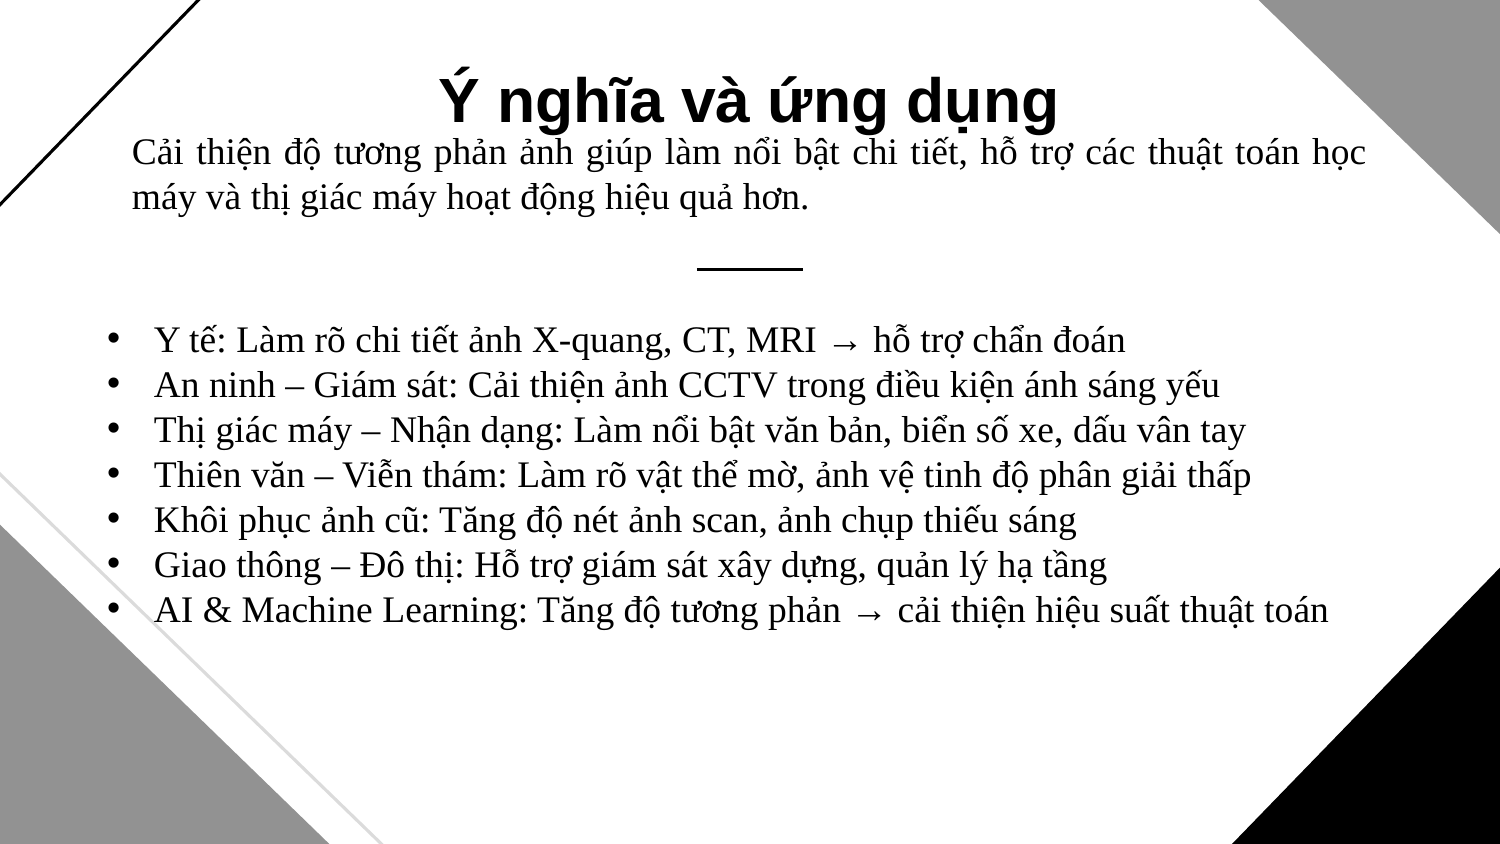

Ý nghĩa và ứng dụng
Cải thiện độ tương phản ảnh giúp làm nổi bật chi tiết, hỗ trợ các thuật toán học máy và thị giác máy hoạt động hiệu quả hơn.
Y tế: Làm rõ chi tiết ảnh X-quang, CT, MRI → hỗ trợ chẩn đoán
An ninh – Giám sát: Cải thiện ảnh CCTV trong điều kiện ánh sáng yếu
Thị giác máy – Nhận dạng: Làm nổi bật văn bản, biển số xe, dấu vân tay
Thiên văn – Viễn thám: Làm rõ vật thể mờ, ảnh vệ tinh độ phân giải thấp
Khôi phục ảnh cũ: Tăng độ nét ảnh scan, ảnh chụp thiếu sáng
Giao thông – Đô thị: Hỗ trợ giám sát xây dựng, quản lý hạ tầng
AI & Machine Learning: Tăng độ tương phản → cải thiện hiệu suất thuật toán